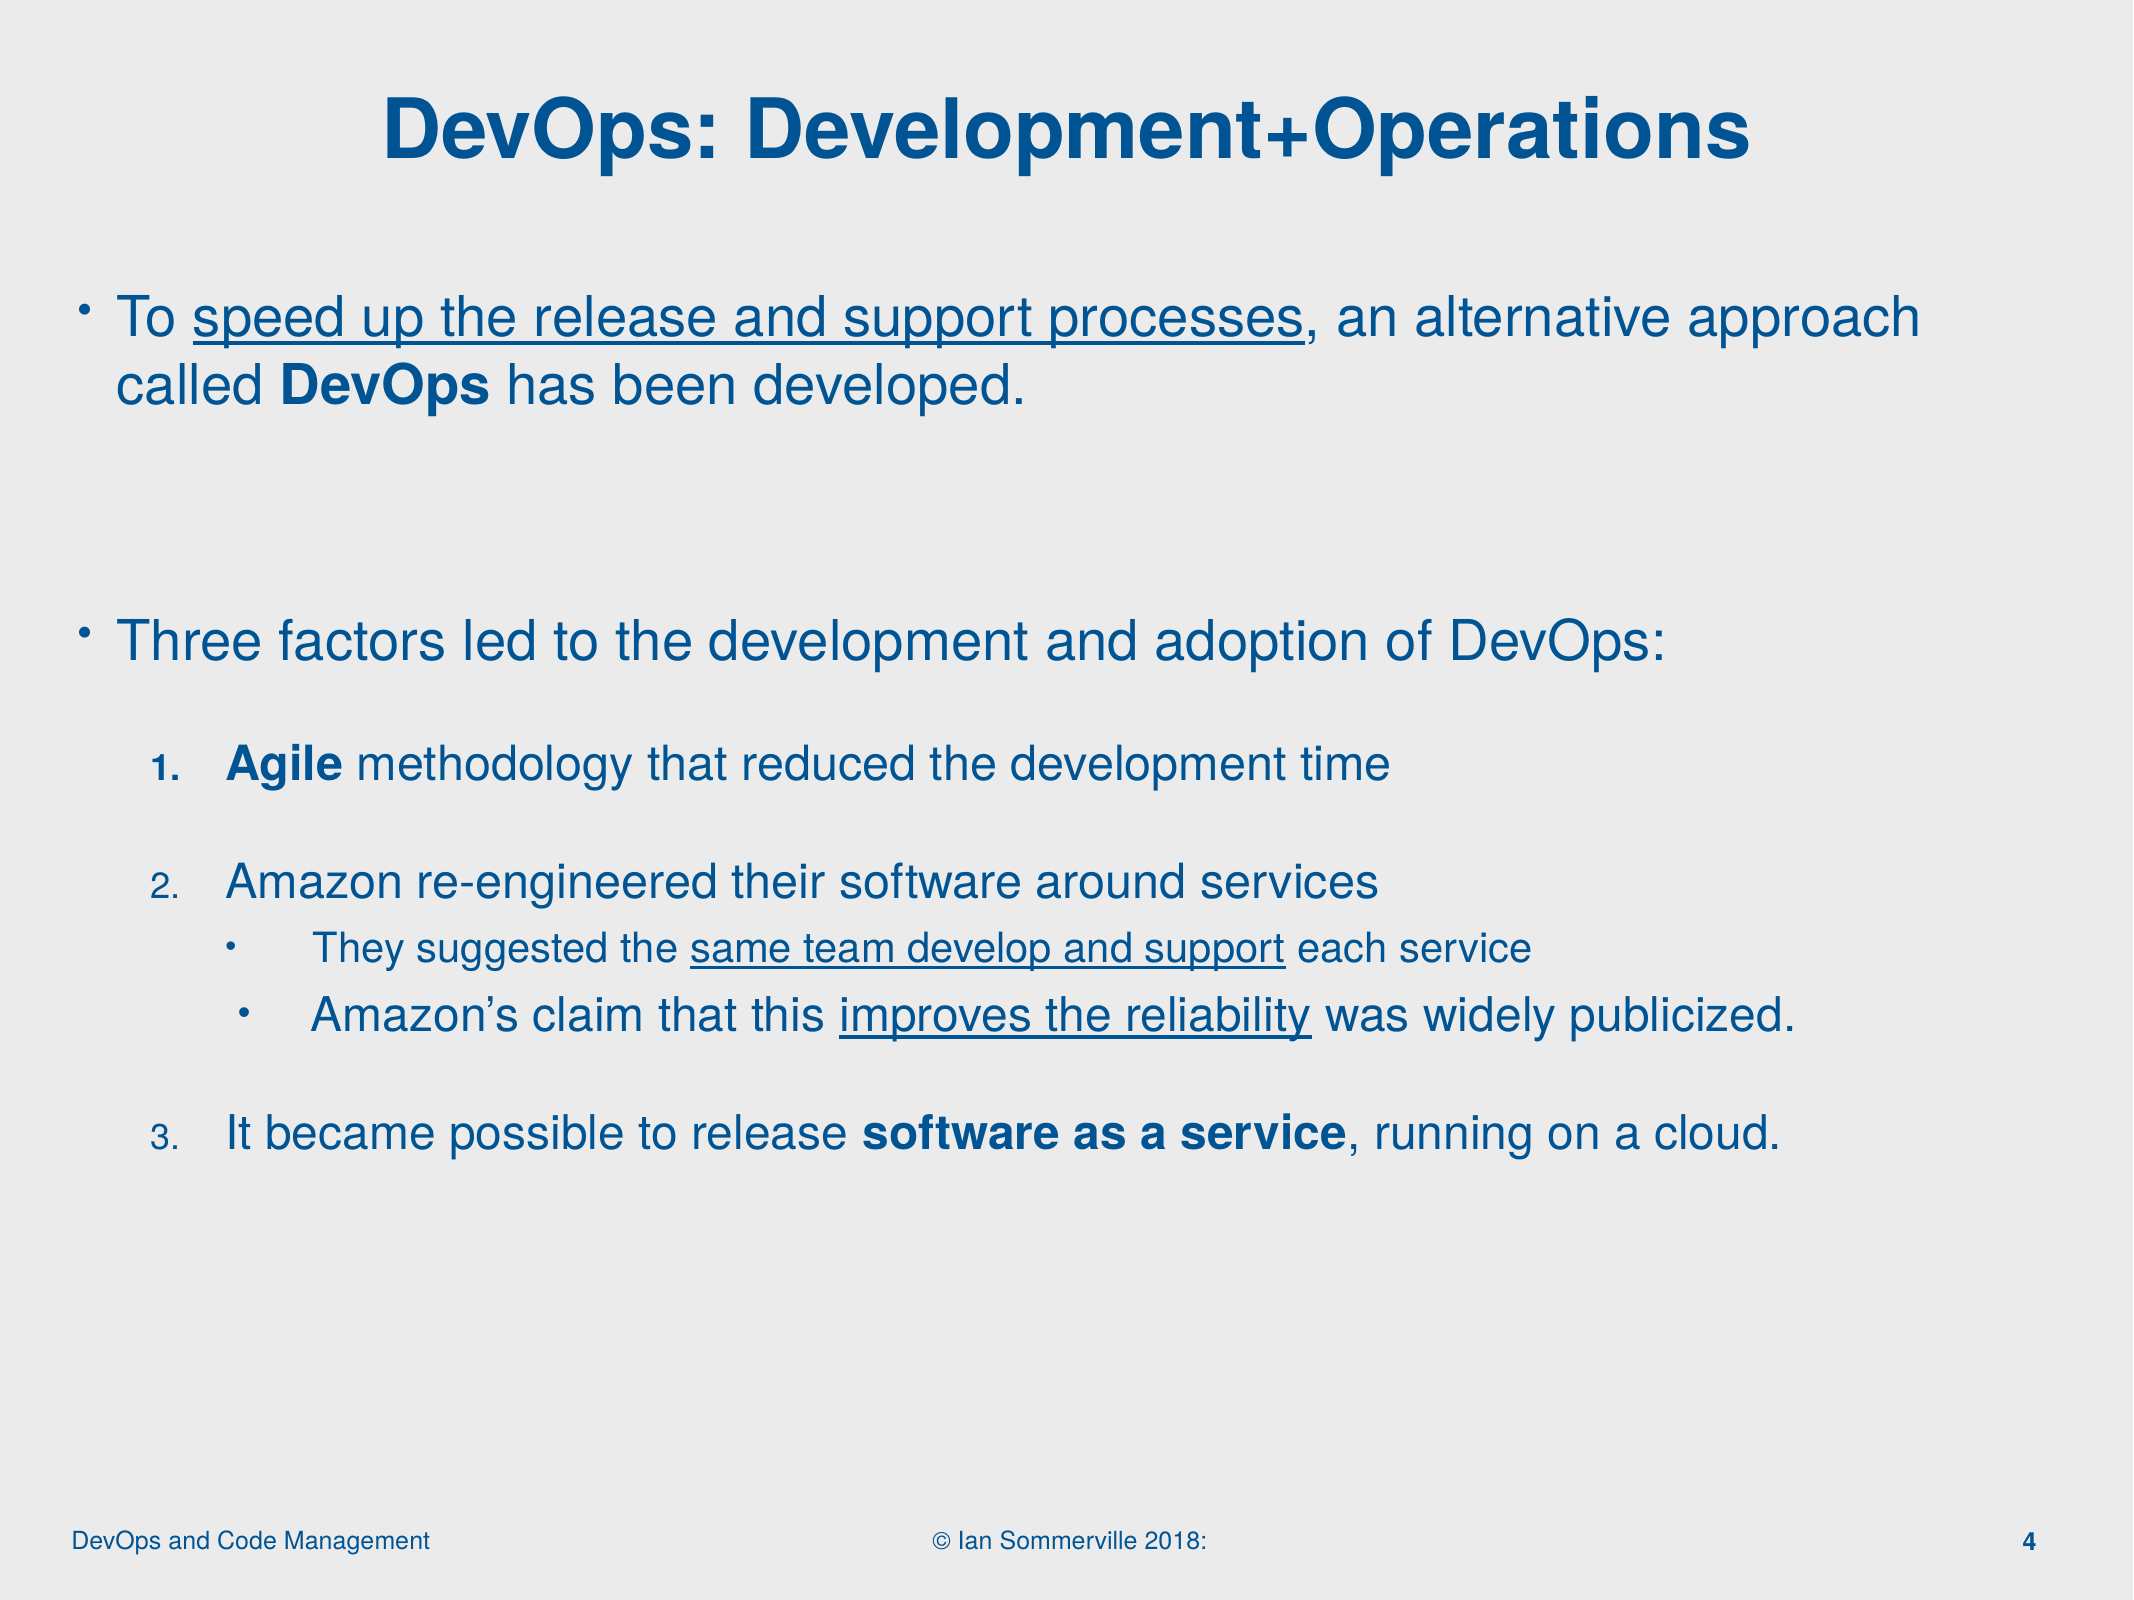

# DevOps: Development+Operations
To speed up the release and support processes, an alternative approach called DevOps has been developed.

Three factors led to the development and adoption of DevOps:
Agile methodology that reduced the development time
Amazon re-engineered their software around services
They suggested the same team develop and support each service
Amazon’s claim that this improves the reliability was widely publicized.
It became possible to release software as a service, running on a cloud.
4